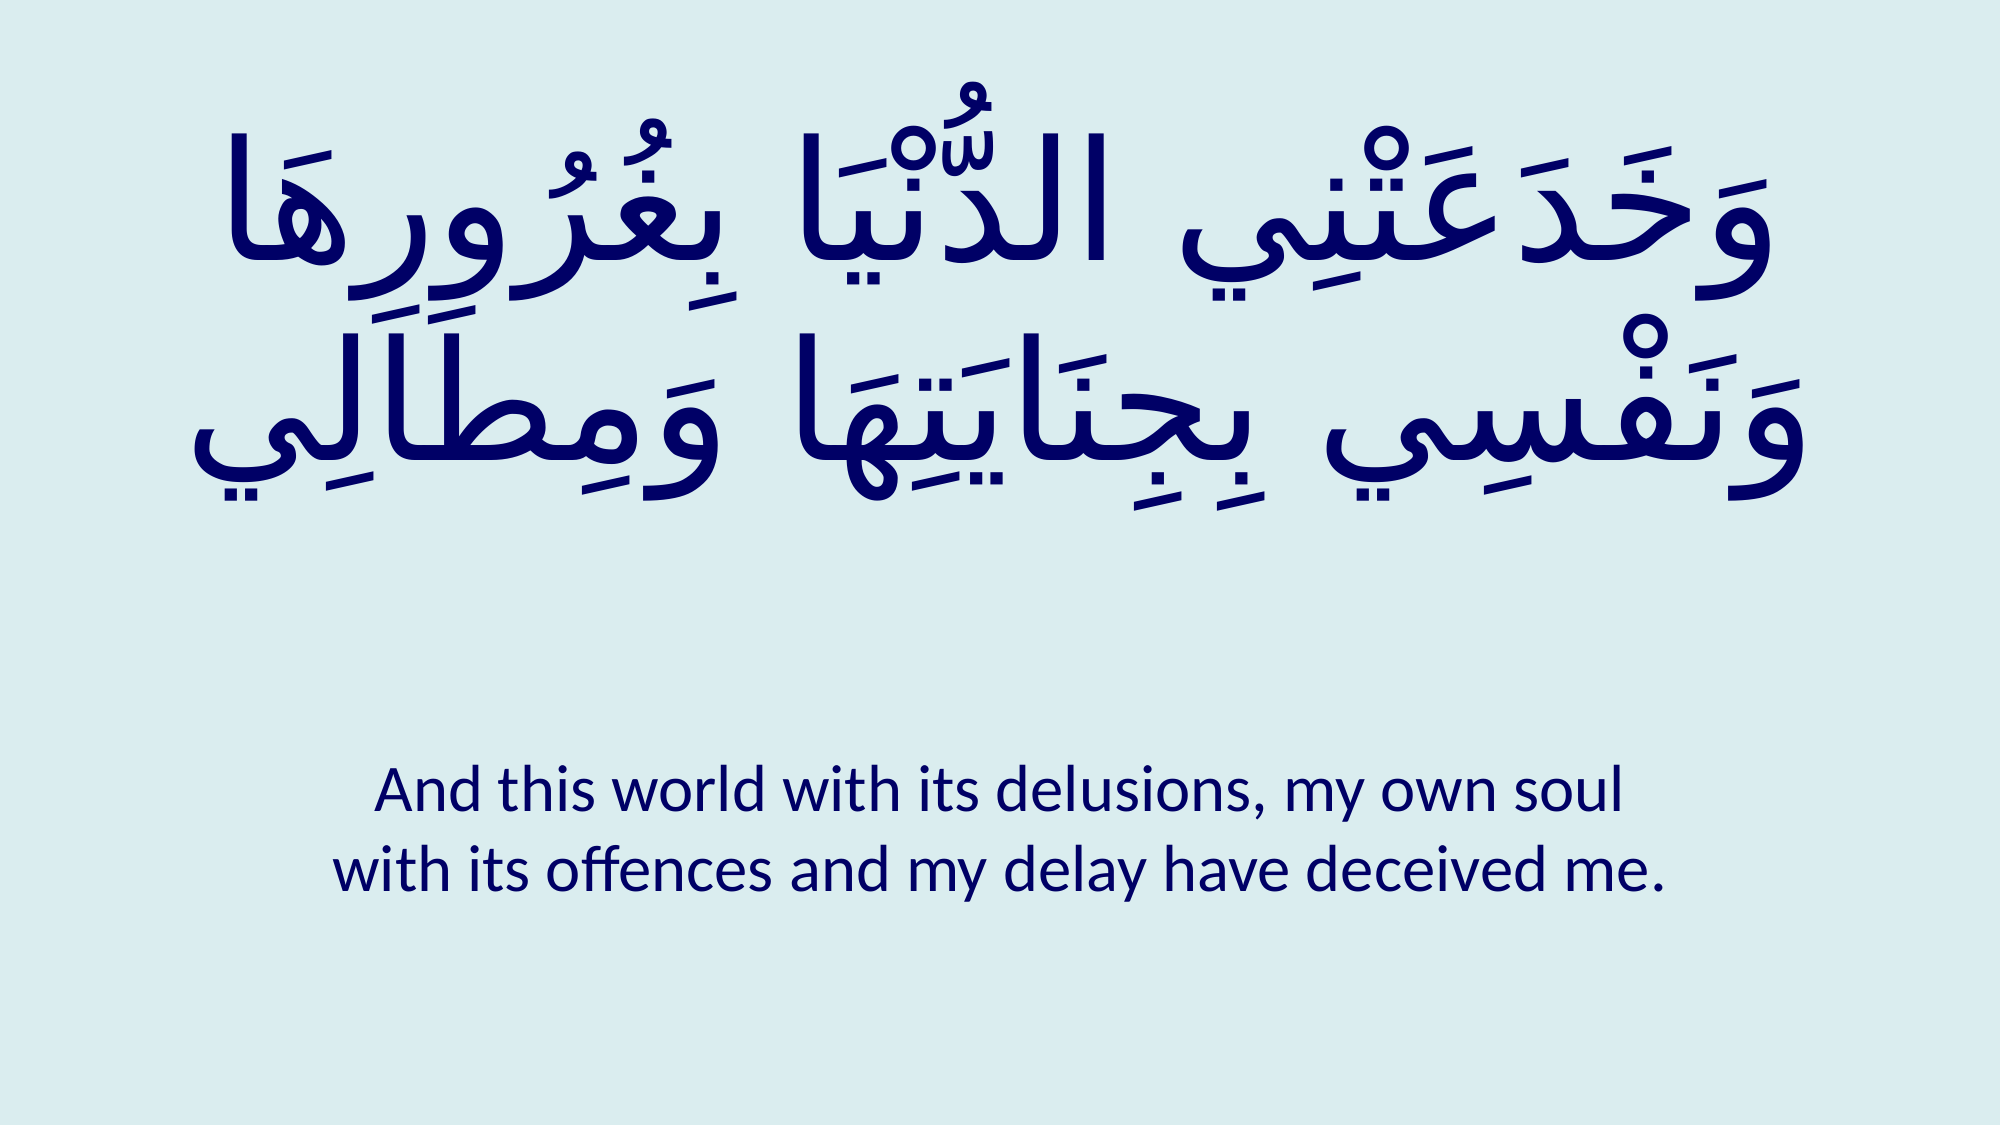

# وَخَدَعَتْنِي الدُّنْیَا بِغُرُورِهَا وَنَفْسِي بِجِنَایَتِهَا وَمِطَالِي
And this world with its delusions, my own soul with its offences and my delay have deceived me.